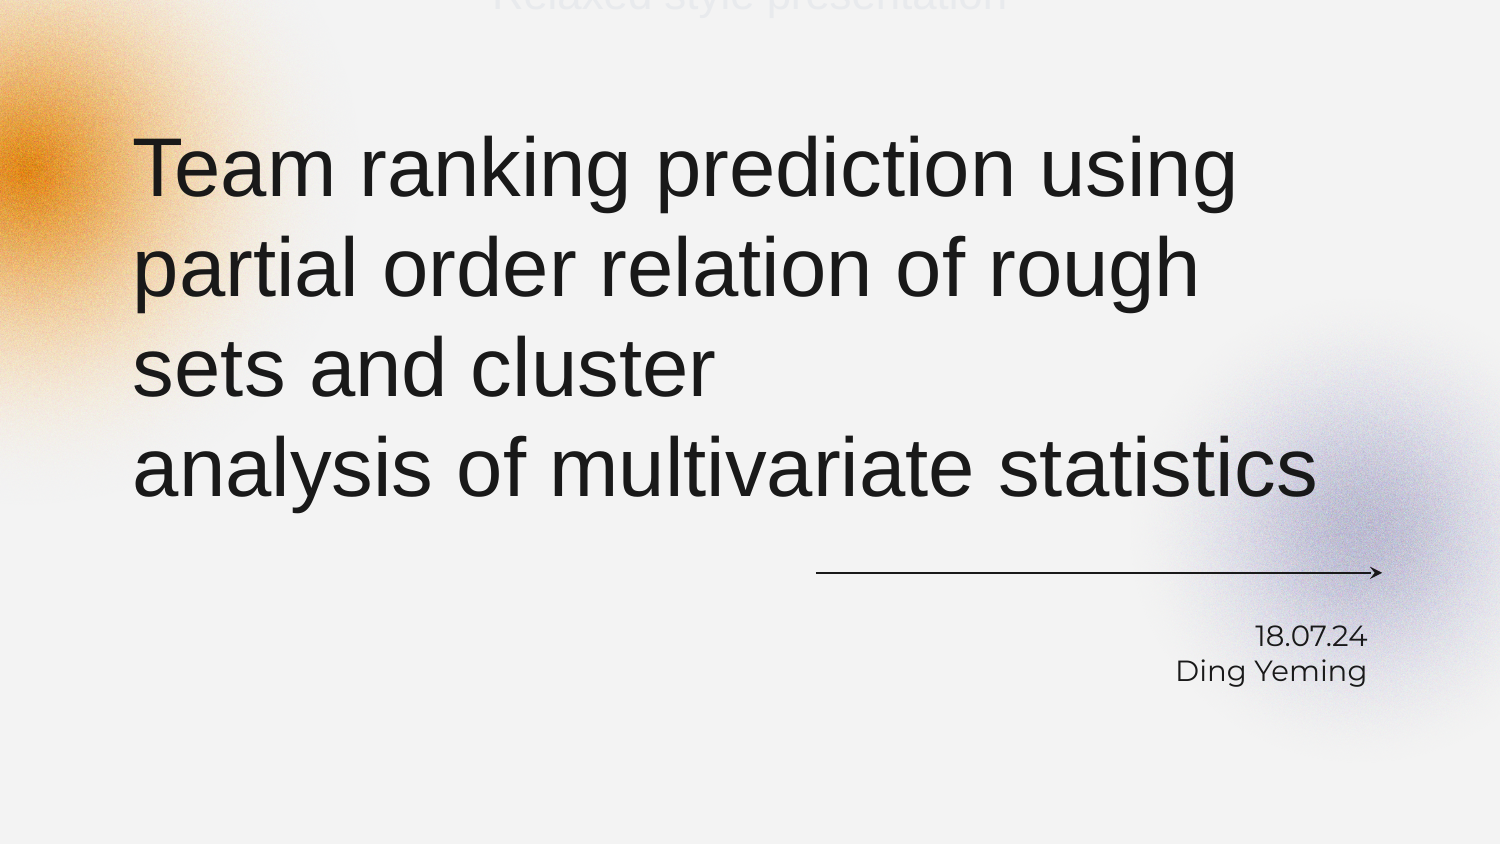

Relaxed style presentation

# Team ranking prediction using partial order relation of rough sets and cluster analysis of multivariate statistics
18.07.24
Ding Yeming